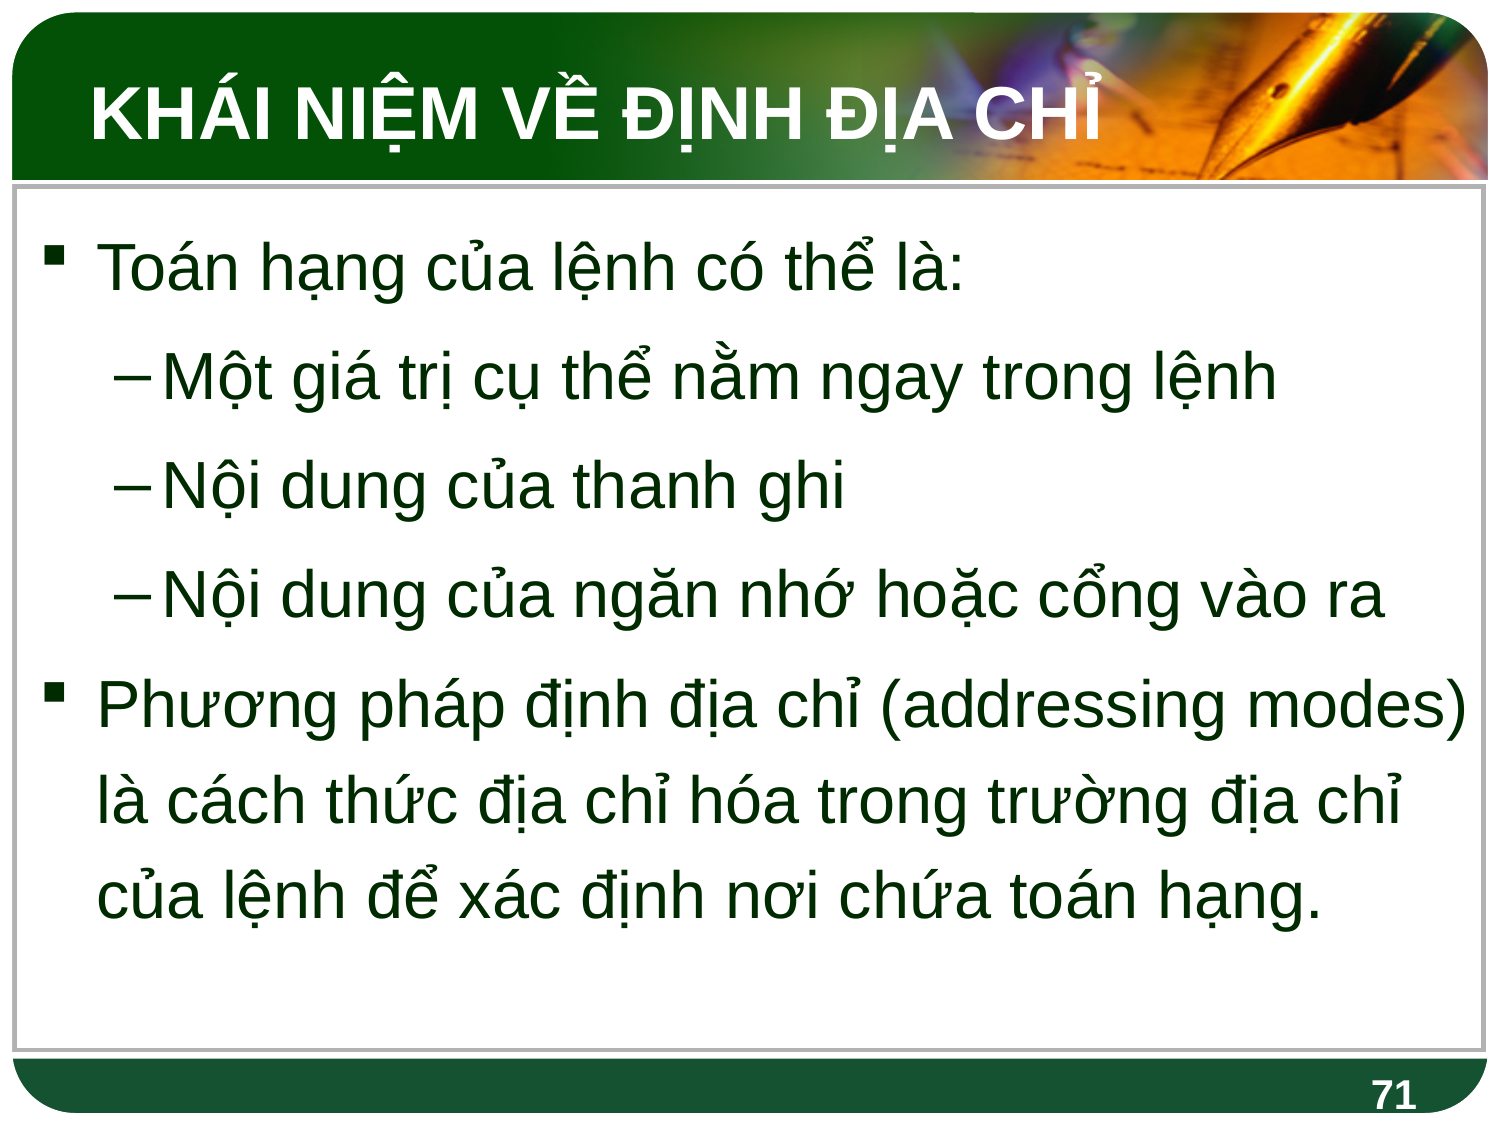

KHÁI NIỆM VỀ ĐỊNH ĐỊA CHỈ
Toán hạng của lệnh có thể là:
Một giá trị cụ thể nằm ngay trong lệnh
Nội dung của thanh ghi
Nội dung của ngăn nhớ hoặc cổng vào ra
Phương pháp định địa chỉ (addressing modes) là cách thức địa chỉ hóa trong trường địa chỉ của lệnh để xác định nơi chứa toán hạng.